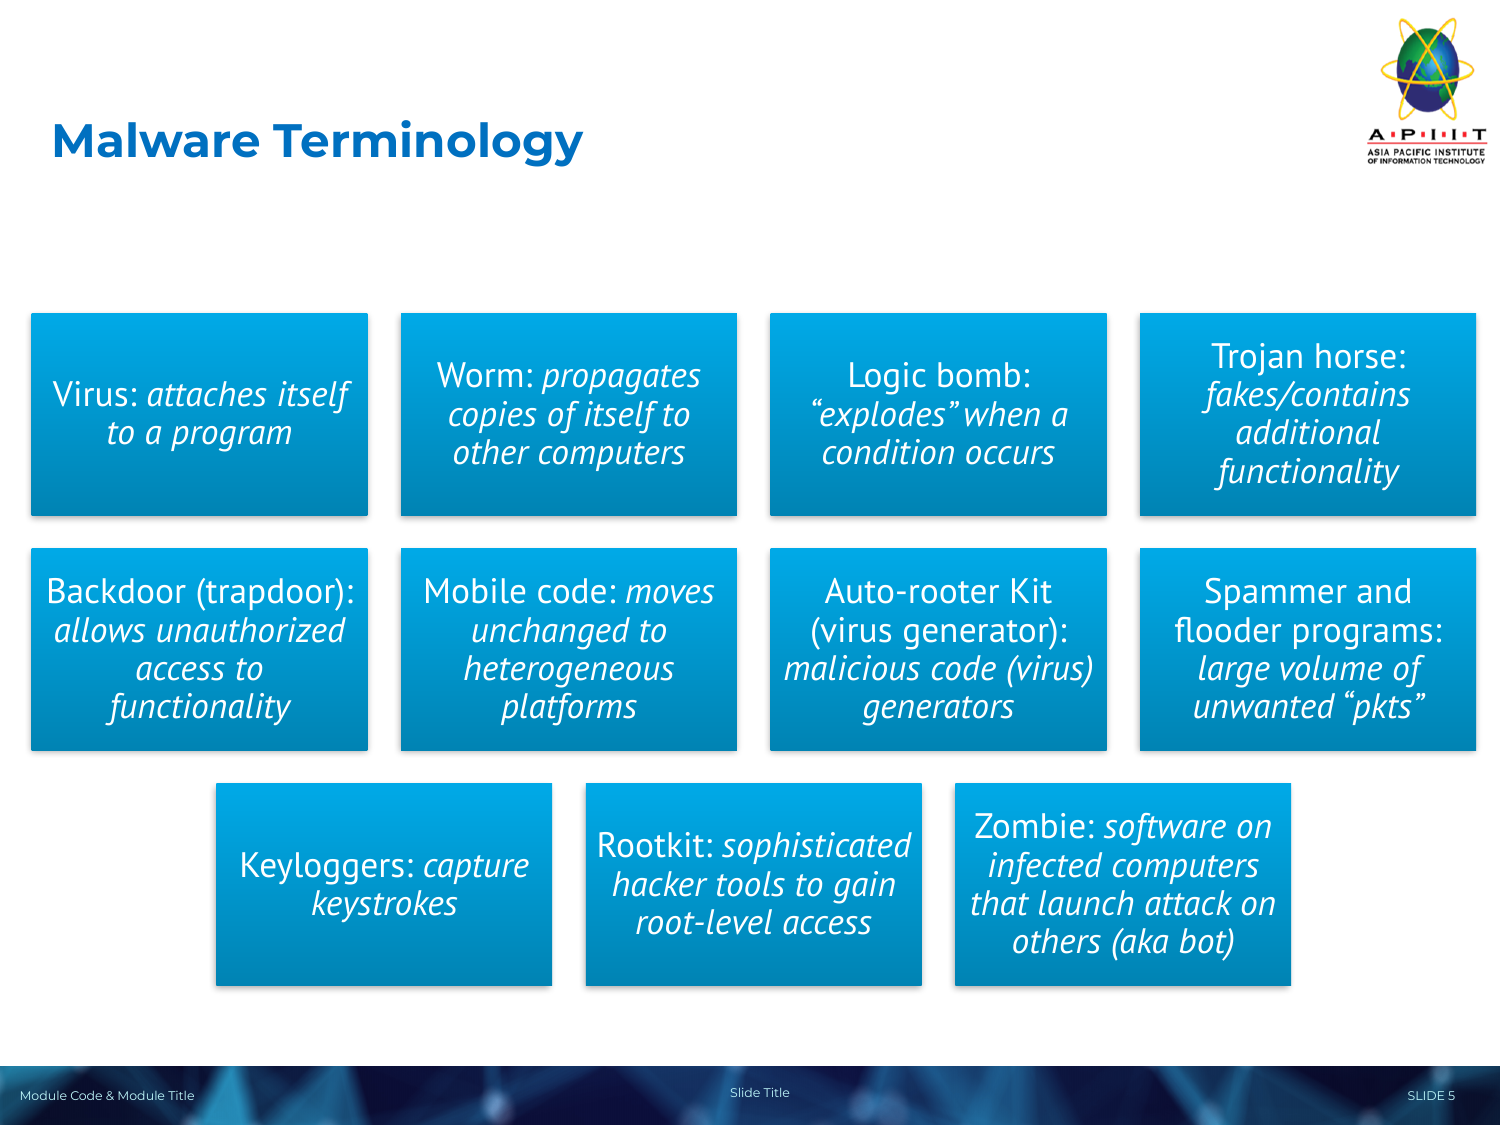

# Malware Terminology
Virus: attaches itself to a program
Worm: propagates copies of itself to other computers
Logic bomb: “explodes” when a condition occurs
Trojan horse: fakes/contains additional functionality
Backdoor (trapdoor): allows unauthorized access to functionality
Mobile code: moves unchanged to heterogeneous platforms
Auto-rooter Kit (virus generator): malicious code (virus) generators
Spammer and flooder programs: large volume of unwanted “pkts”
Keyloggers: capture keystrokes
Rootkit: sophisticated hacker tools to gain root-level access
Zombie: software on infected computers that launch attack on others (aka bot)